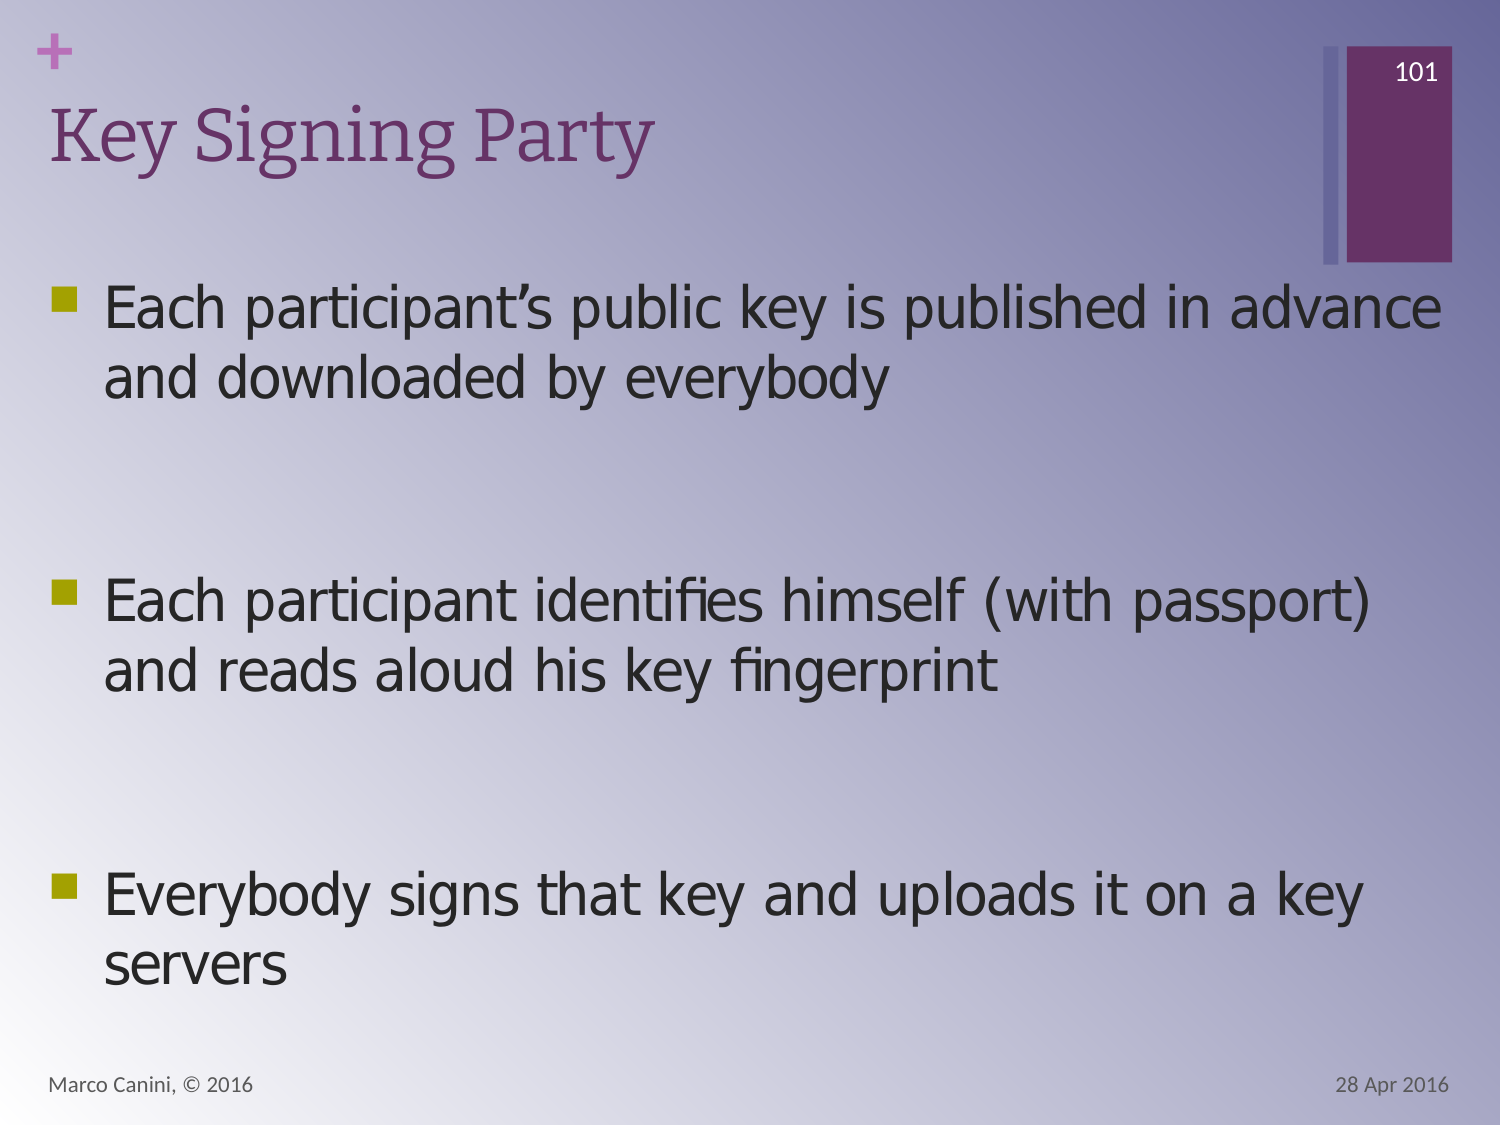

101
# Key Signing Party
Each participant’s public key is published in advance and downloaded by everybody

Each participant identifies himself (with passport) and reads aloud his key fingerprint

Everybody signs that key and uploads it on a key servers

Marco Canini, © 2016
28 Apr 2016